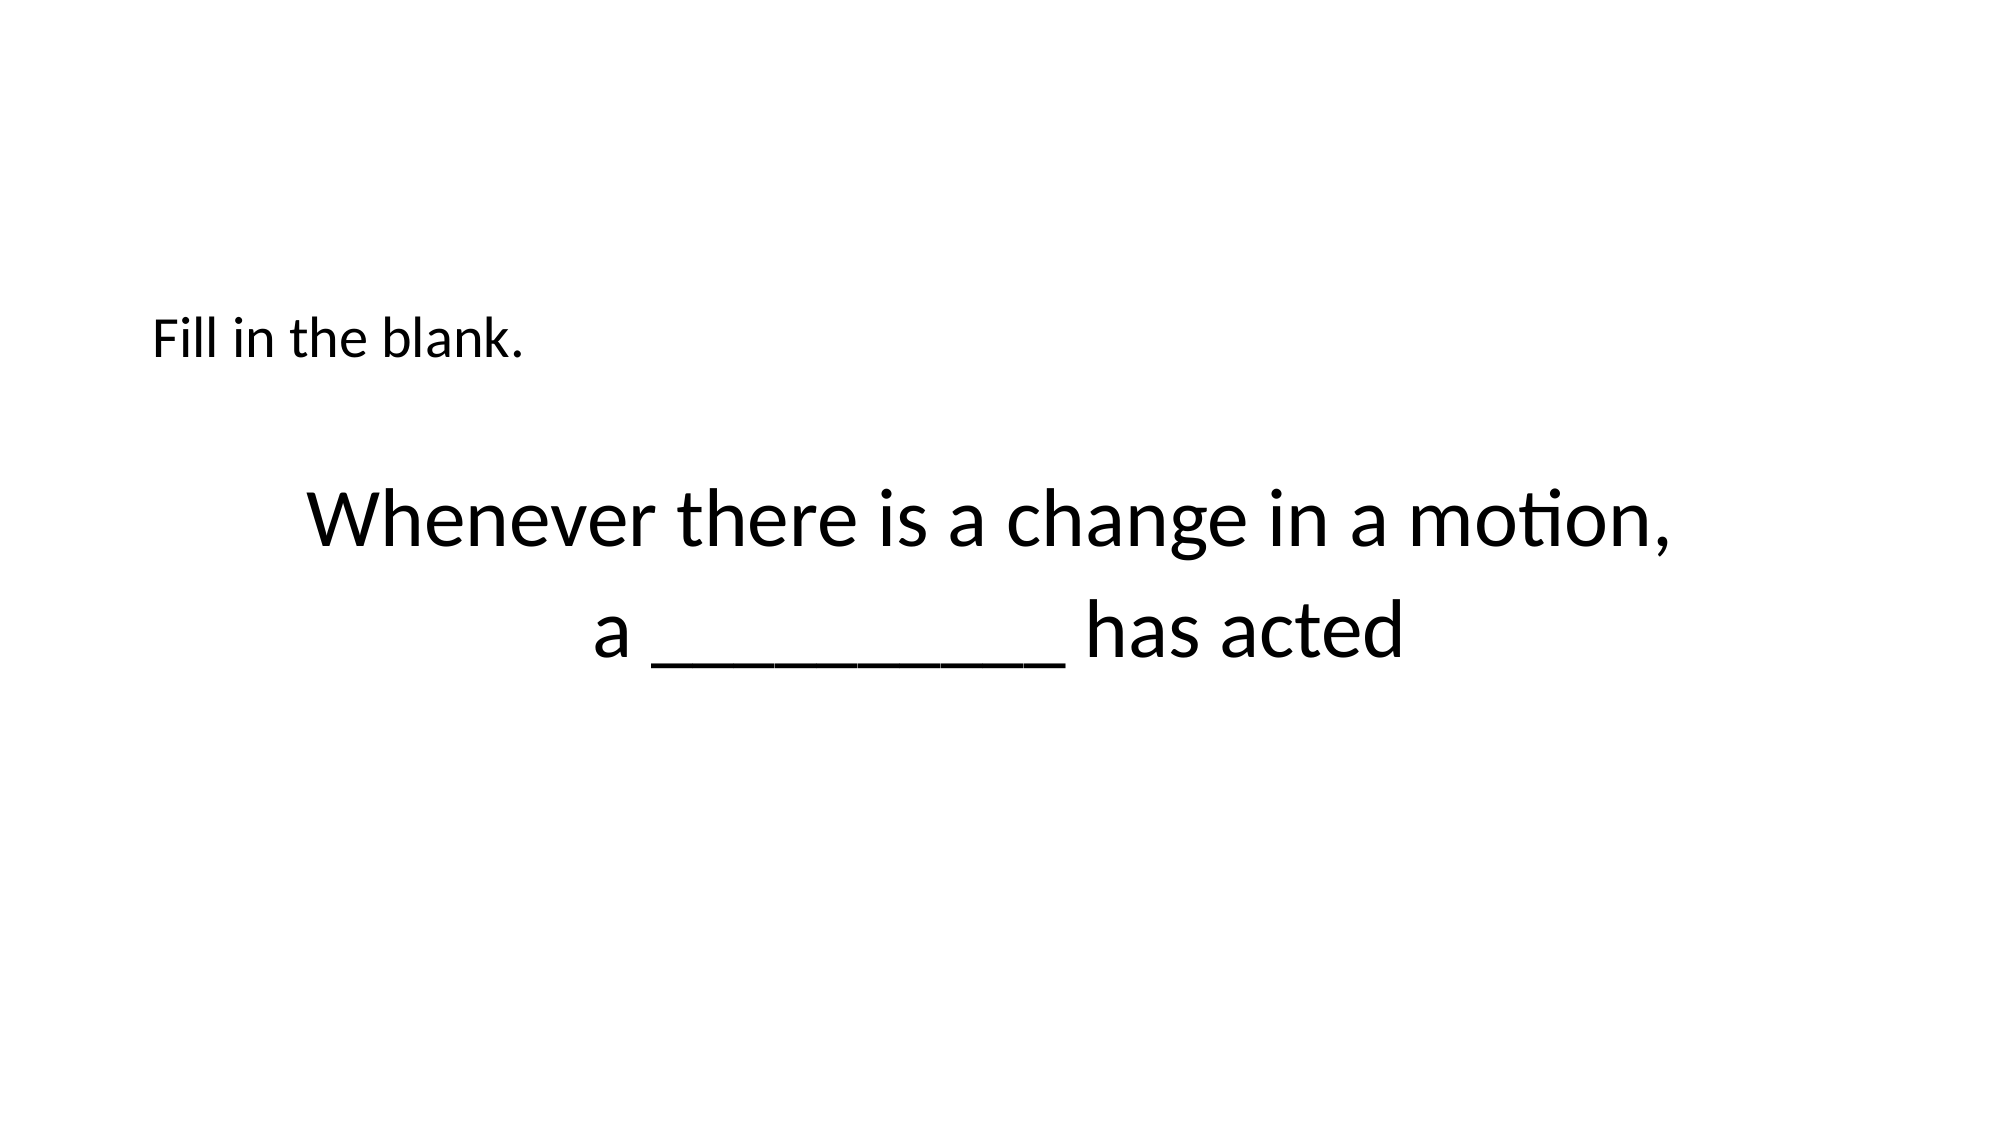

Fill in the blank.

Whenever there is a change in a motion,
a __________ has acted